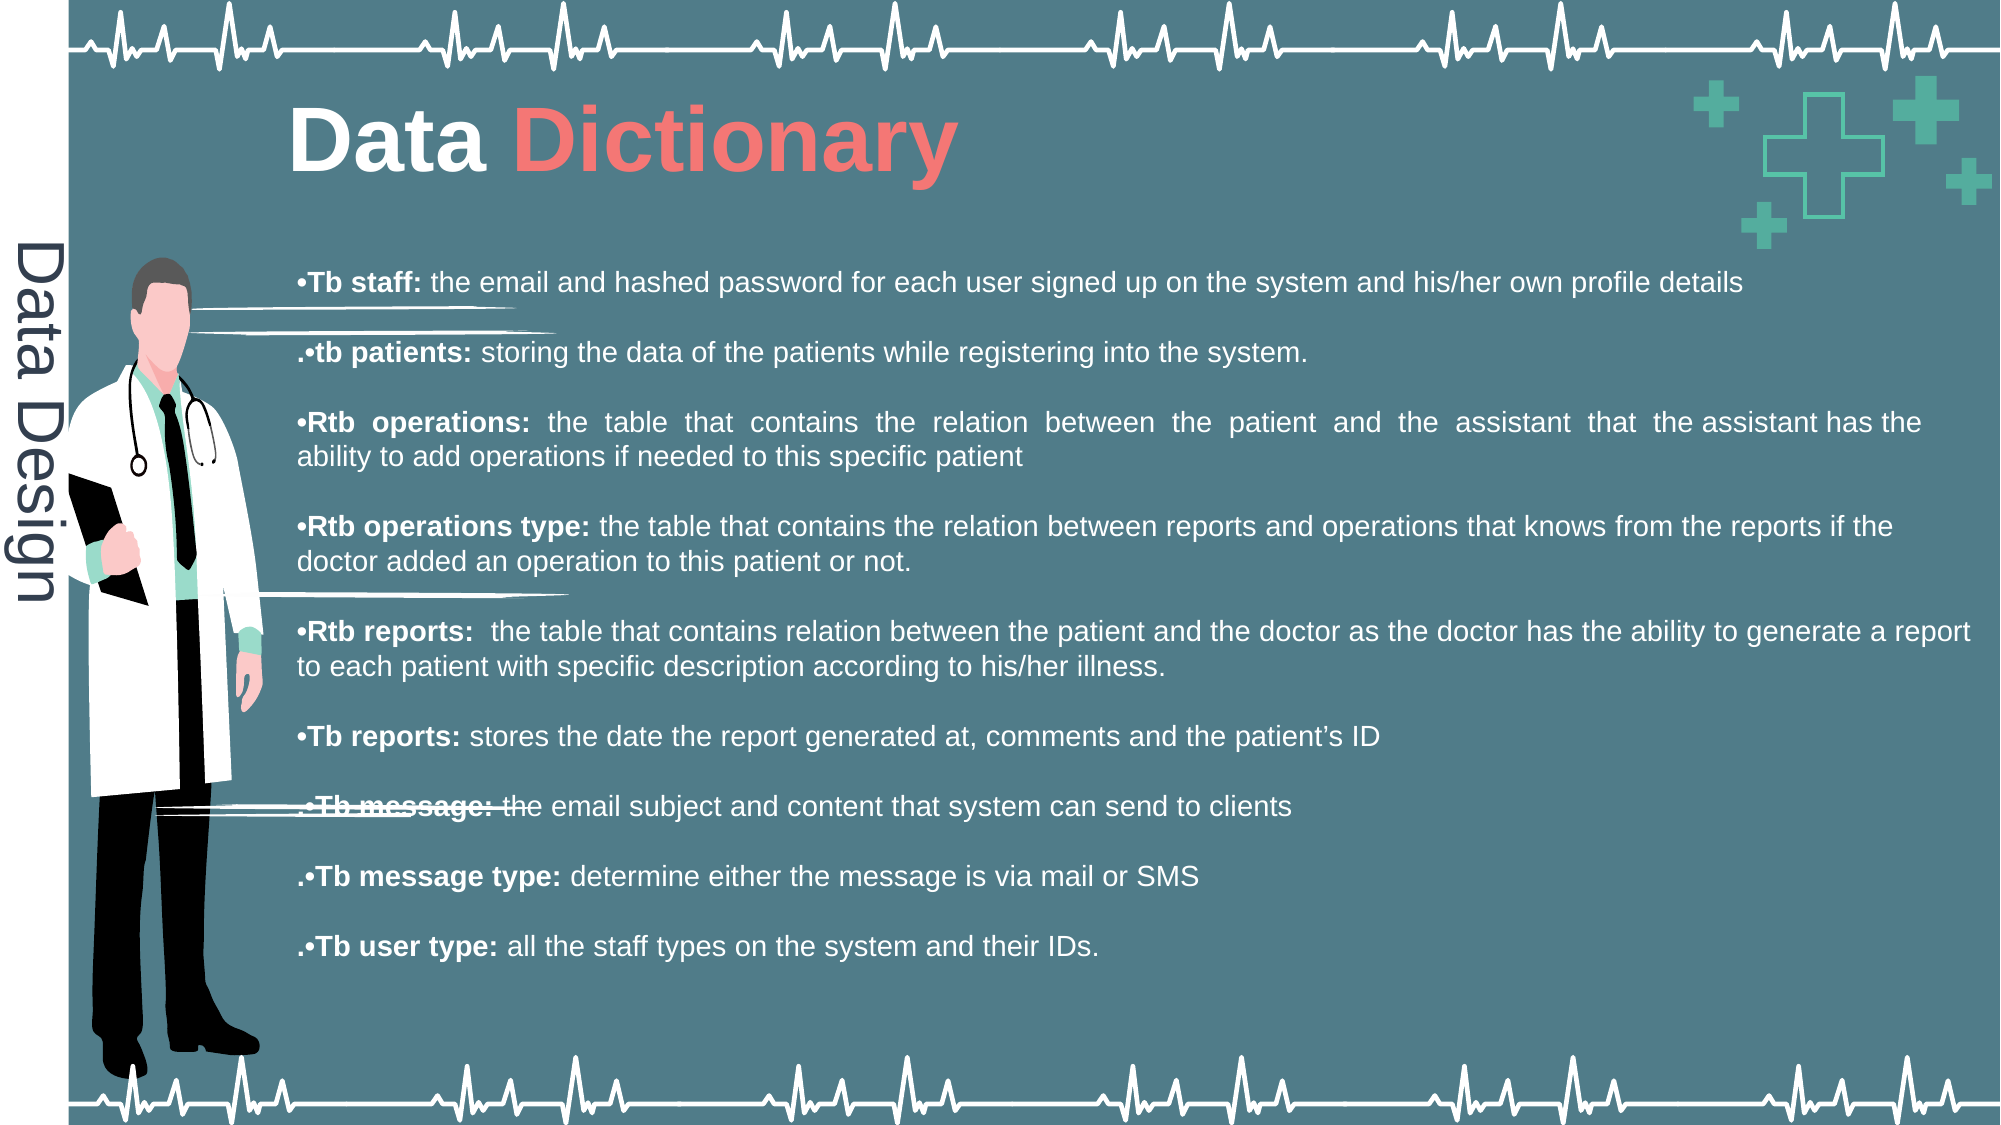

Data Dictionary
•Tb staff: the email and hashed password for each user signed up on the system and his/her own profile details
.•tb patients: storing the data of the patients while registering into the system.
•Rtb  operations:  the  table  that  contains  the  relation  between  the  patient  and  the  assistant  that  the assistant has the ability to add operations if needed to this specific patient
•Rtb operations type: the table that contains the relation between reports and operations that knows from the reports if the doctor added an operation to this patient or not.
•Rtb reports:  the table that contains relation between the patient and the doctor as the doctor has the ability to generate a report to each patient with specific description according to his/her illness.
•Tb reports: stores the date the report generated at, comments and the patient’s ID
.•Tb message: the email subject and content that system can send to clients
.•Tb message type: determine either the message is via mail or SMS
.•Tb user type: all the staff types on the system and their IDs.
Data Design